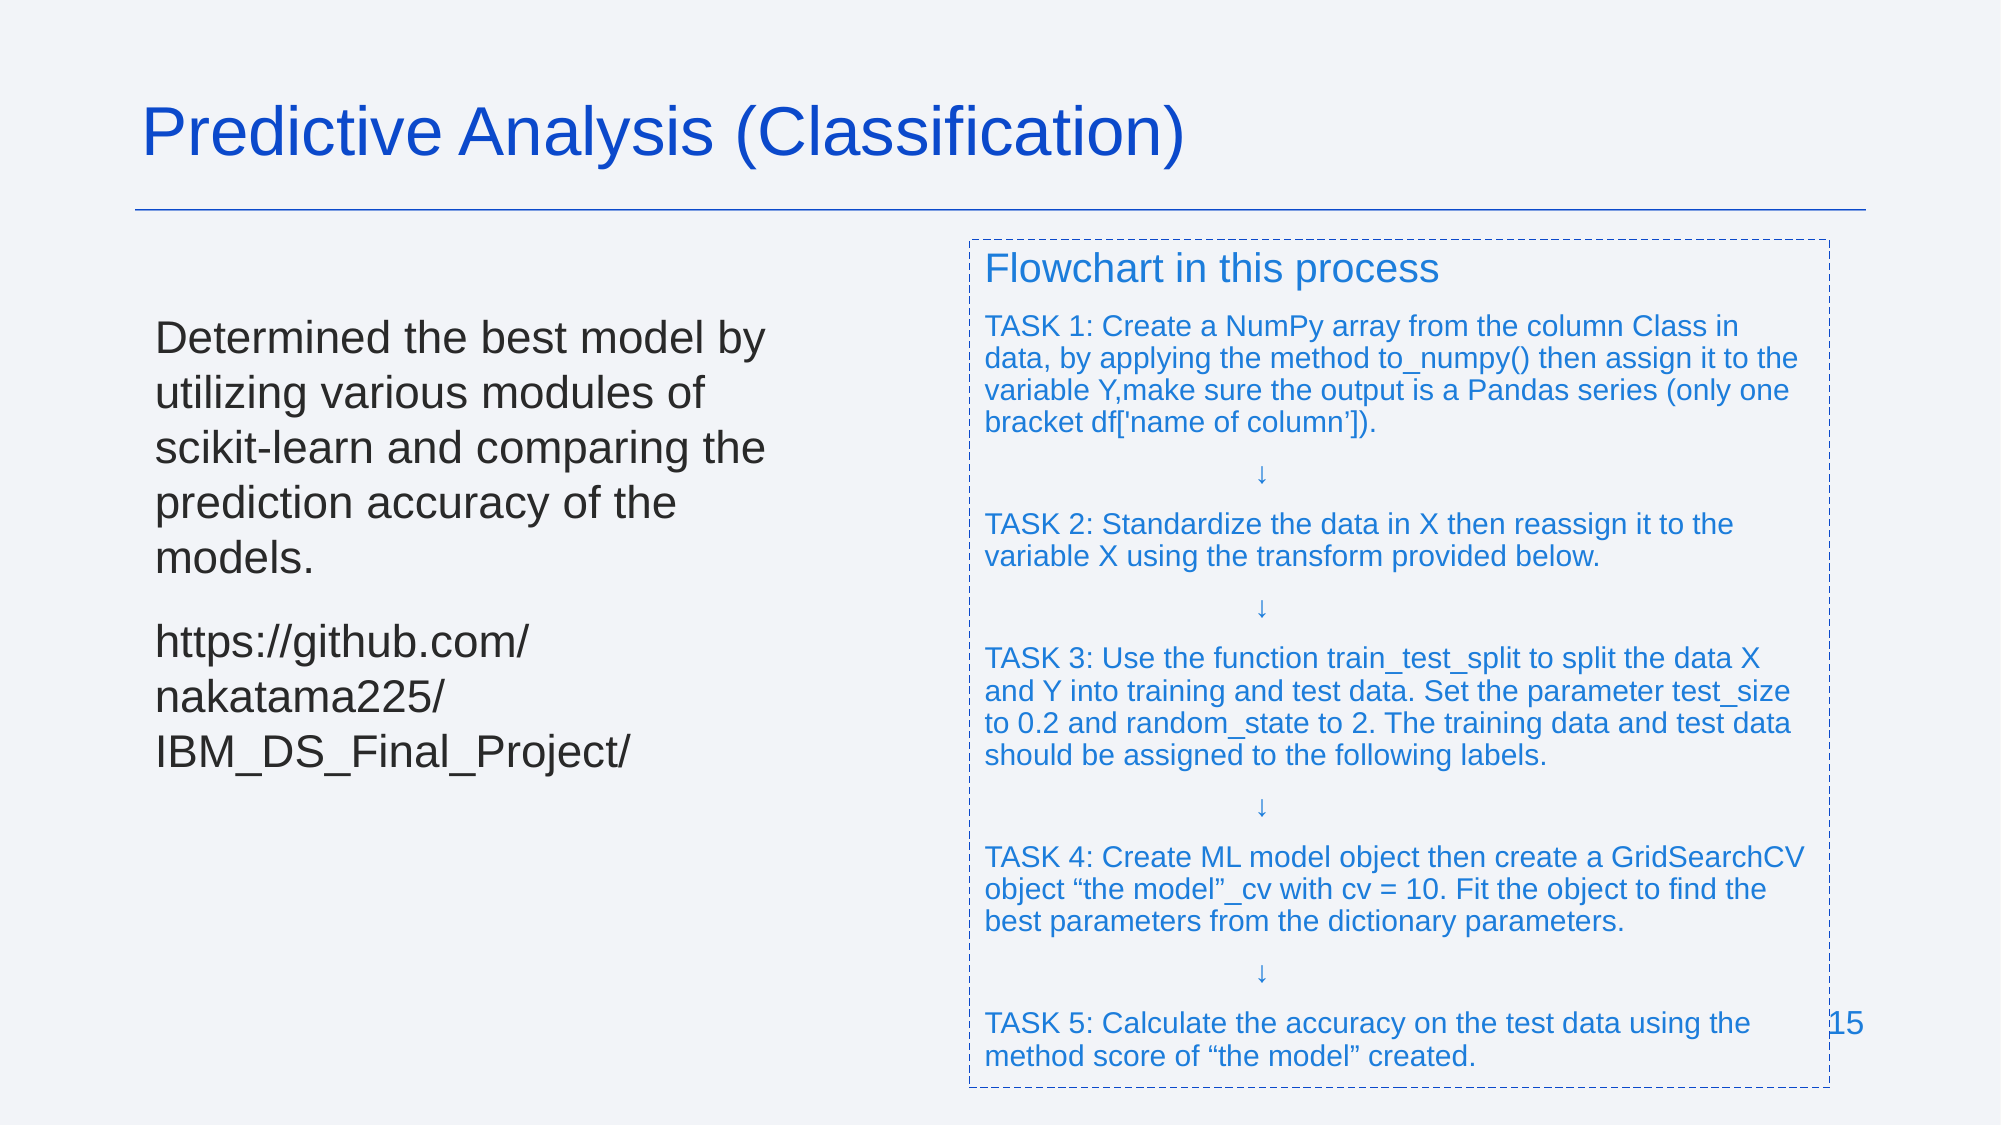

Predictive Analysis (Classification)
Flowchart in this process
TASK 1: Create a NumPy array from the column Class in data, by applying the method to_numpy() then assign it to the variable Y,make sure the output is a Pandas series (only one bracket df['name of column’]).
		↓
TASK 2: Standardize the data in X then reassign it to the variable X using the transform provided below.
		↓
TASK 3: Use the function train_test_split to split the data X and Y into training and test data. Set the parameter test_size to 0.2 and random_state to 2. The training data and test data should be assigned to the following labels.
		↓
TASK 4: Create ML model object then create a GridSearchCV object “the model”_cv with cv = 10. Fit the object to find the best parameters from the dictionary parameters.
		↓
TASK 5: Calculate the accuracy on the test data using the method score of “the model” created.
Determined the best model by utilizing various modules of scikit-learn and comparing the prediction accuracy of the models.
https://github.com/nakatama225/IBM_DS_Final_Project/
15